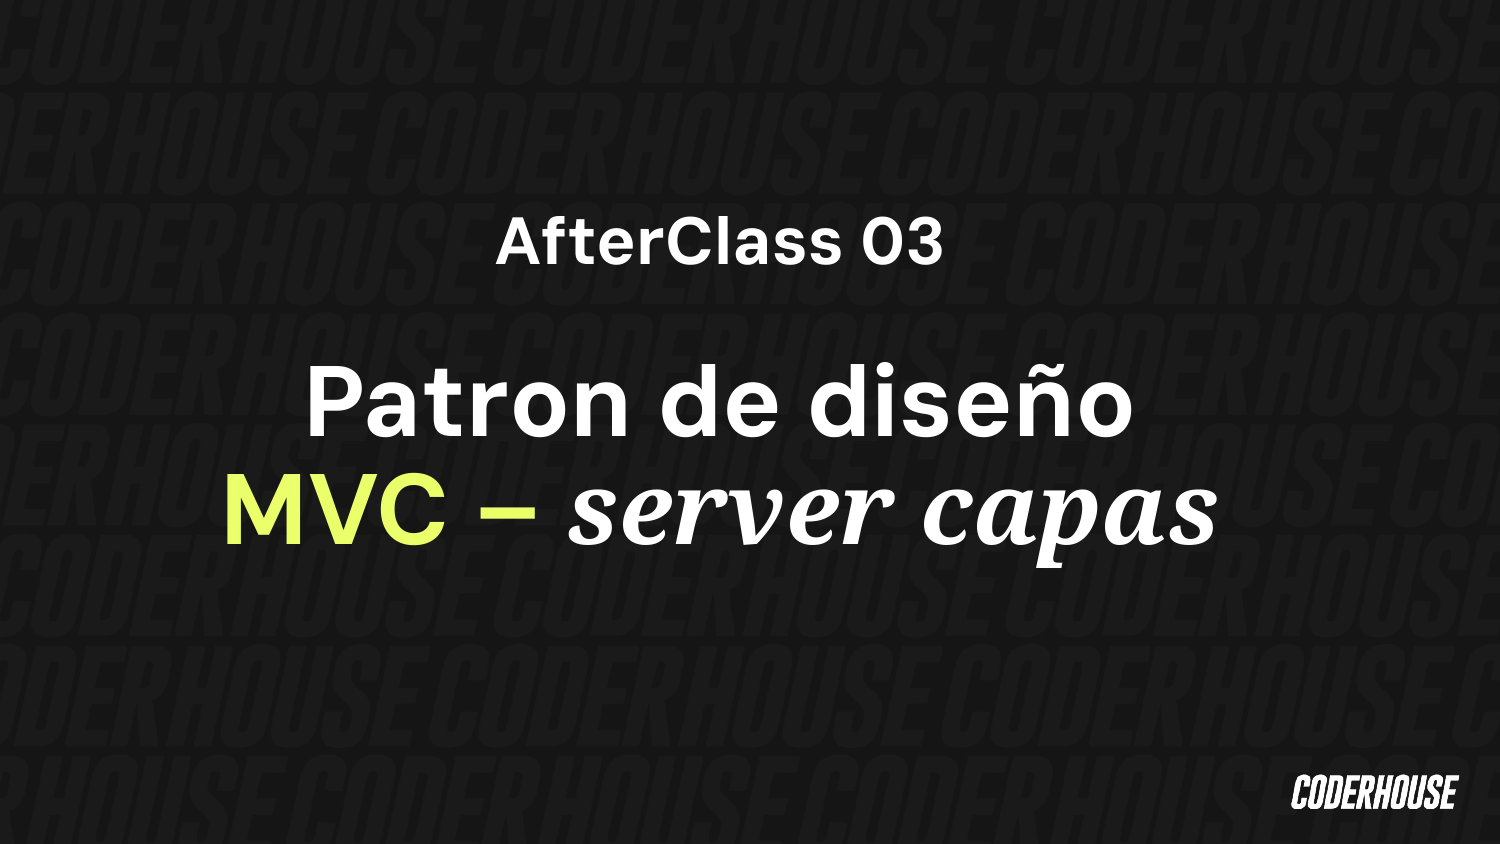

AfterClass 03

Patron de diseño
MVC – server capas